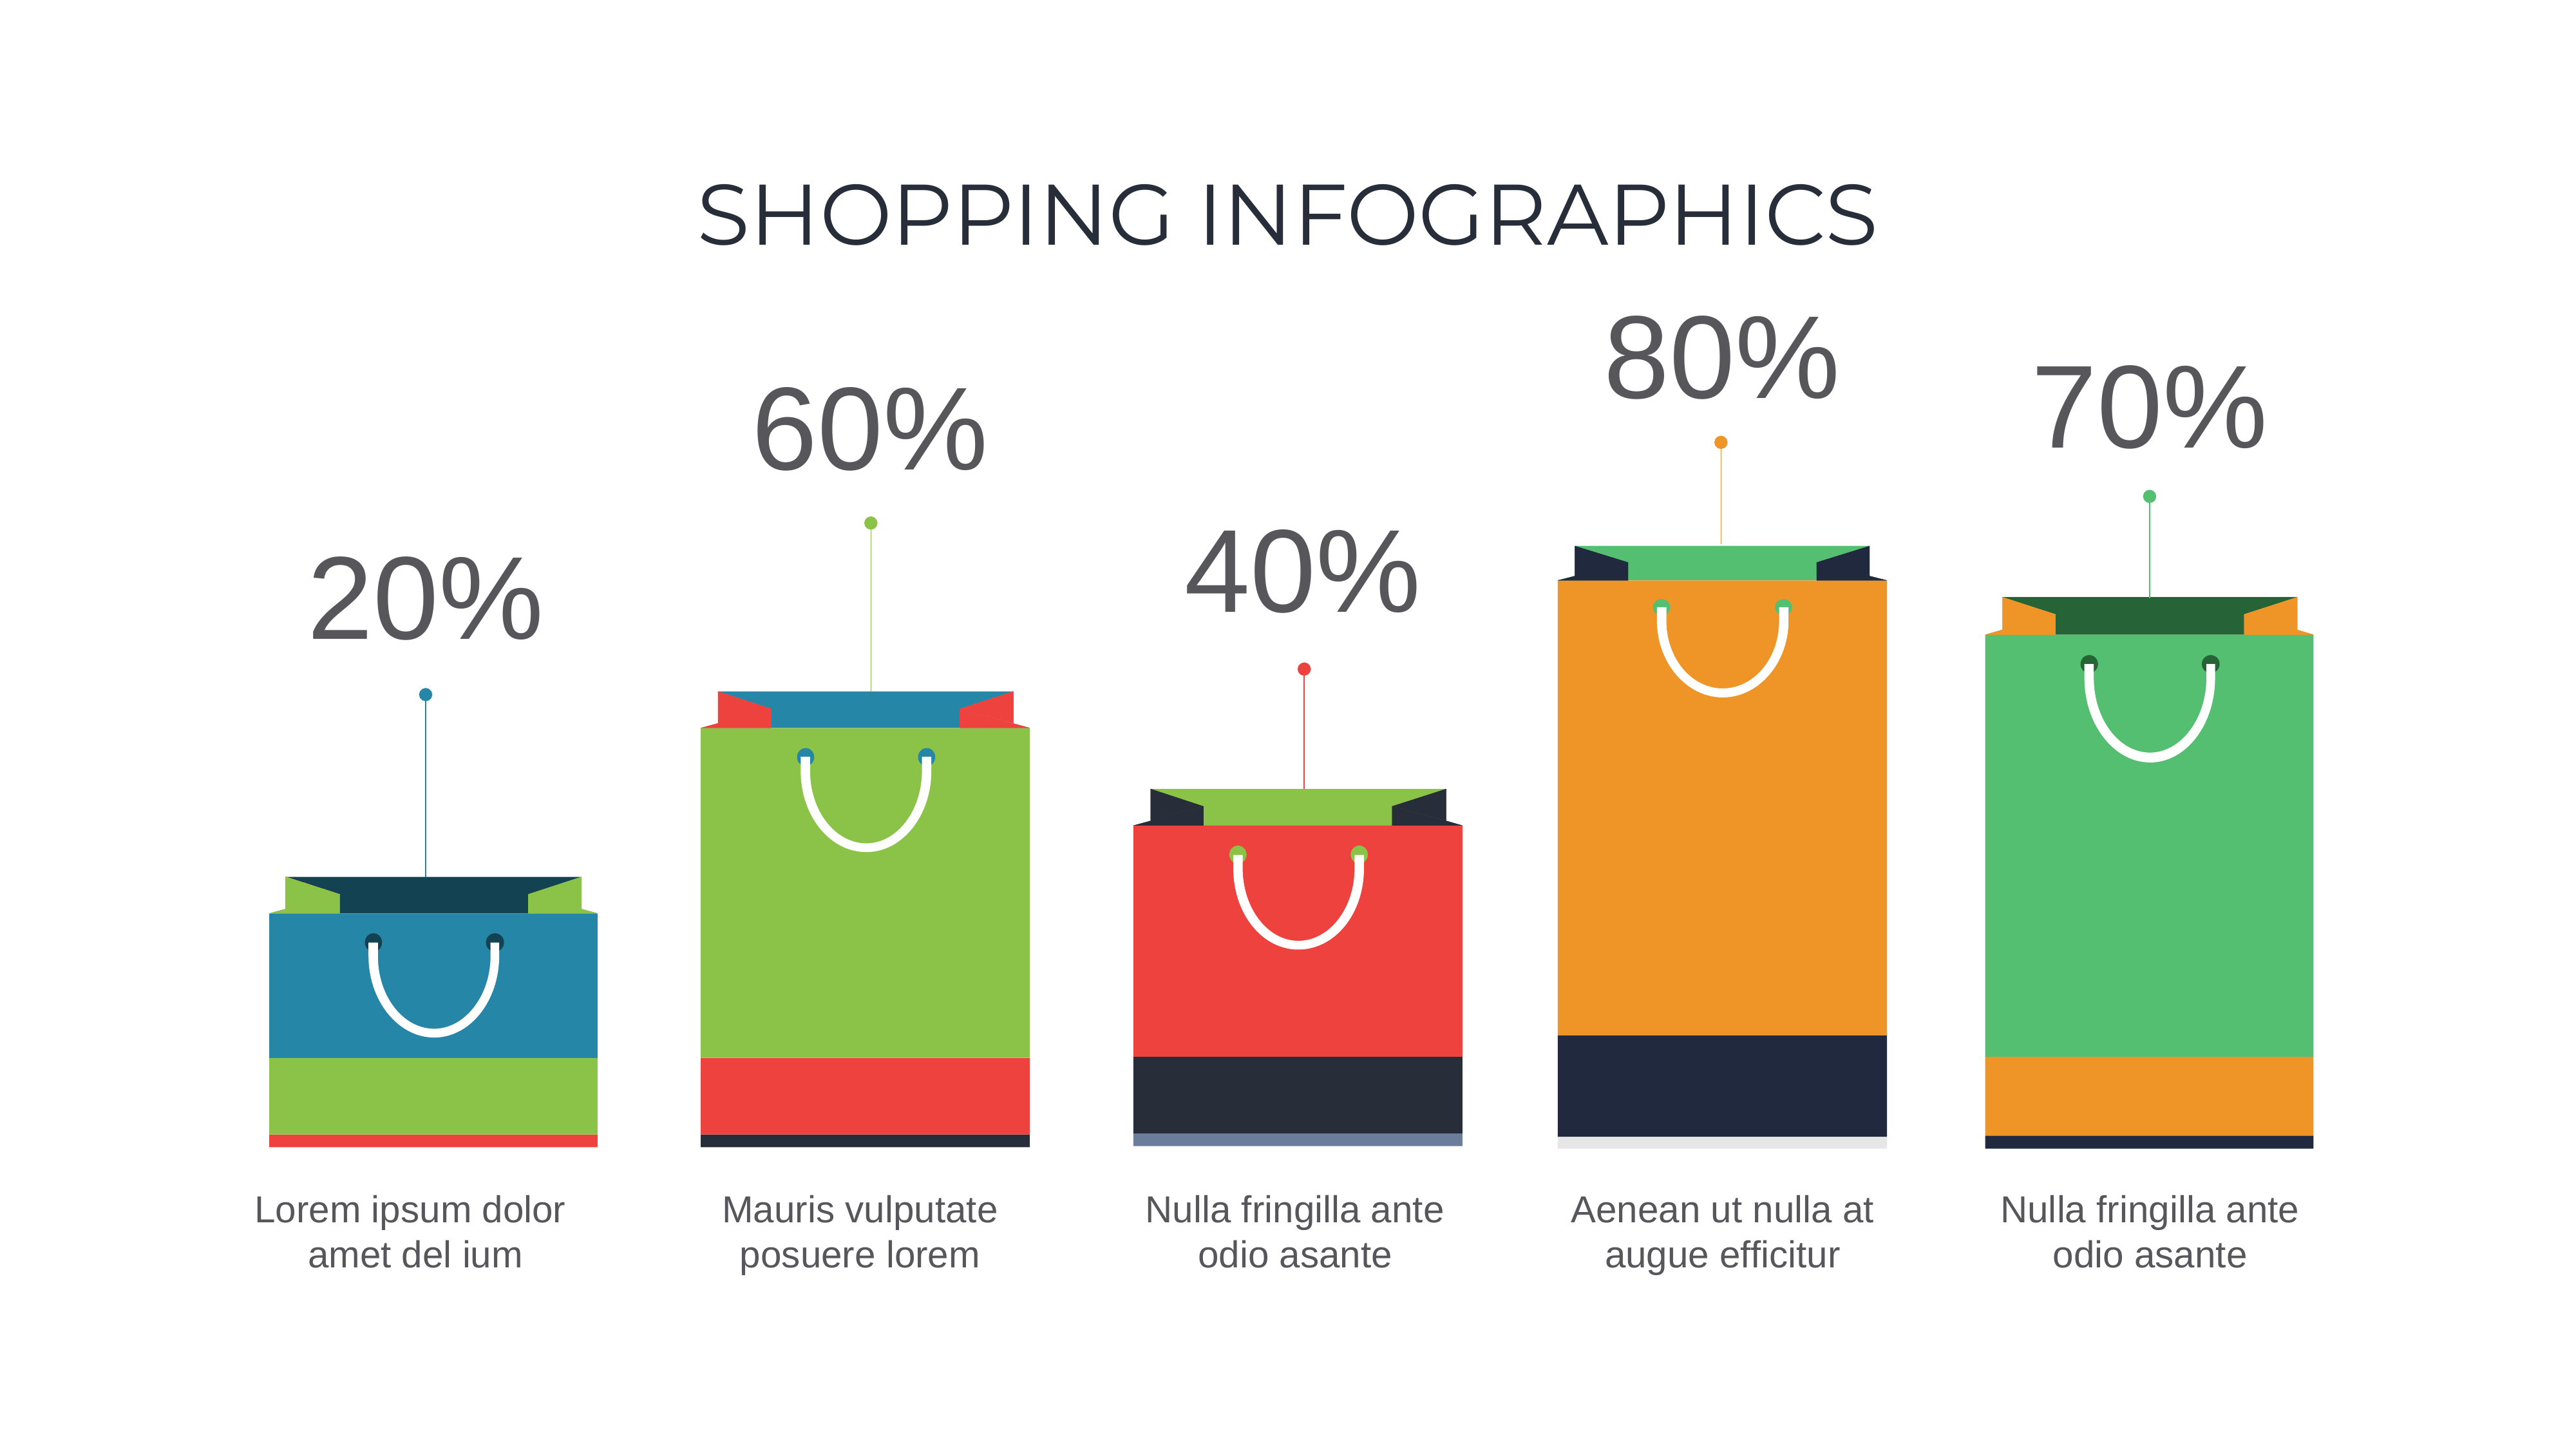

# SHOPPING INFOGRAPHICS
80%
70%
60%
40%
20%

Lorem ipsum dolor  amet del ium
Nulla fringilla ante odio asante
Mauris vulputate posuere lorem
Aenean ut nulla at augue efficitur
Nulla fringilla ante odio asante